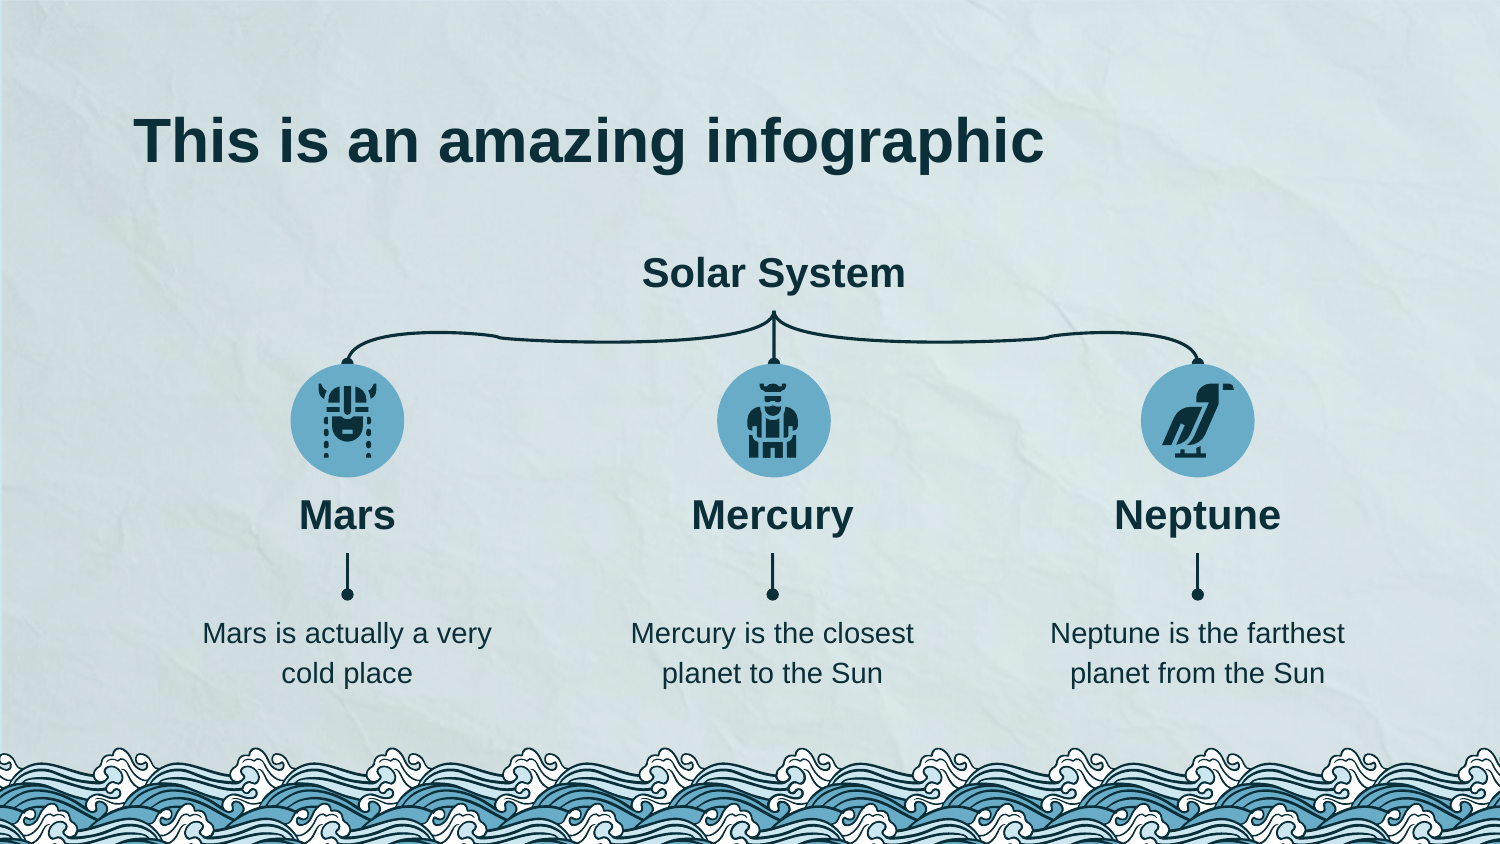

# This is an amazing infographic
Solar System

Mars
Mercury
Neptune
Mercury is the closest planet to the Sun
Mars is actually a very cold place
Neptune is the farthest planet from the Sun